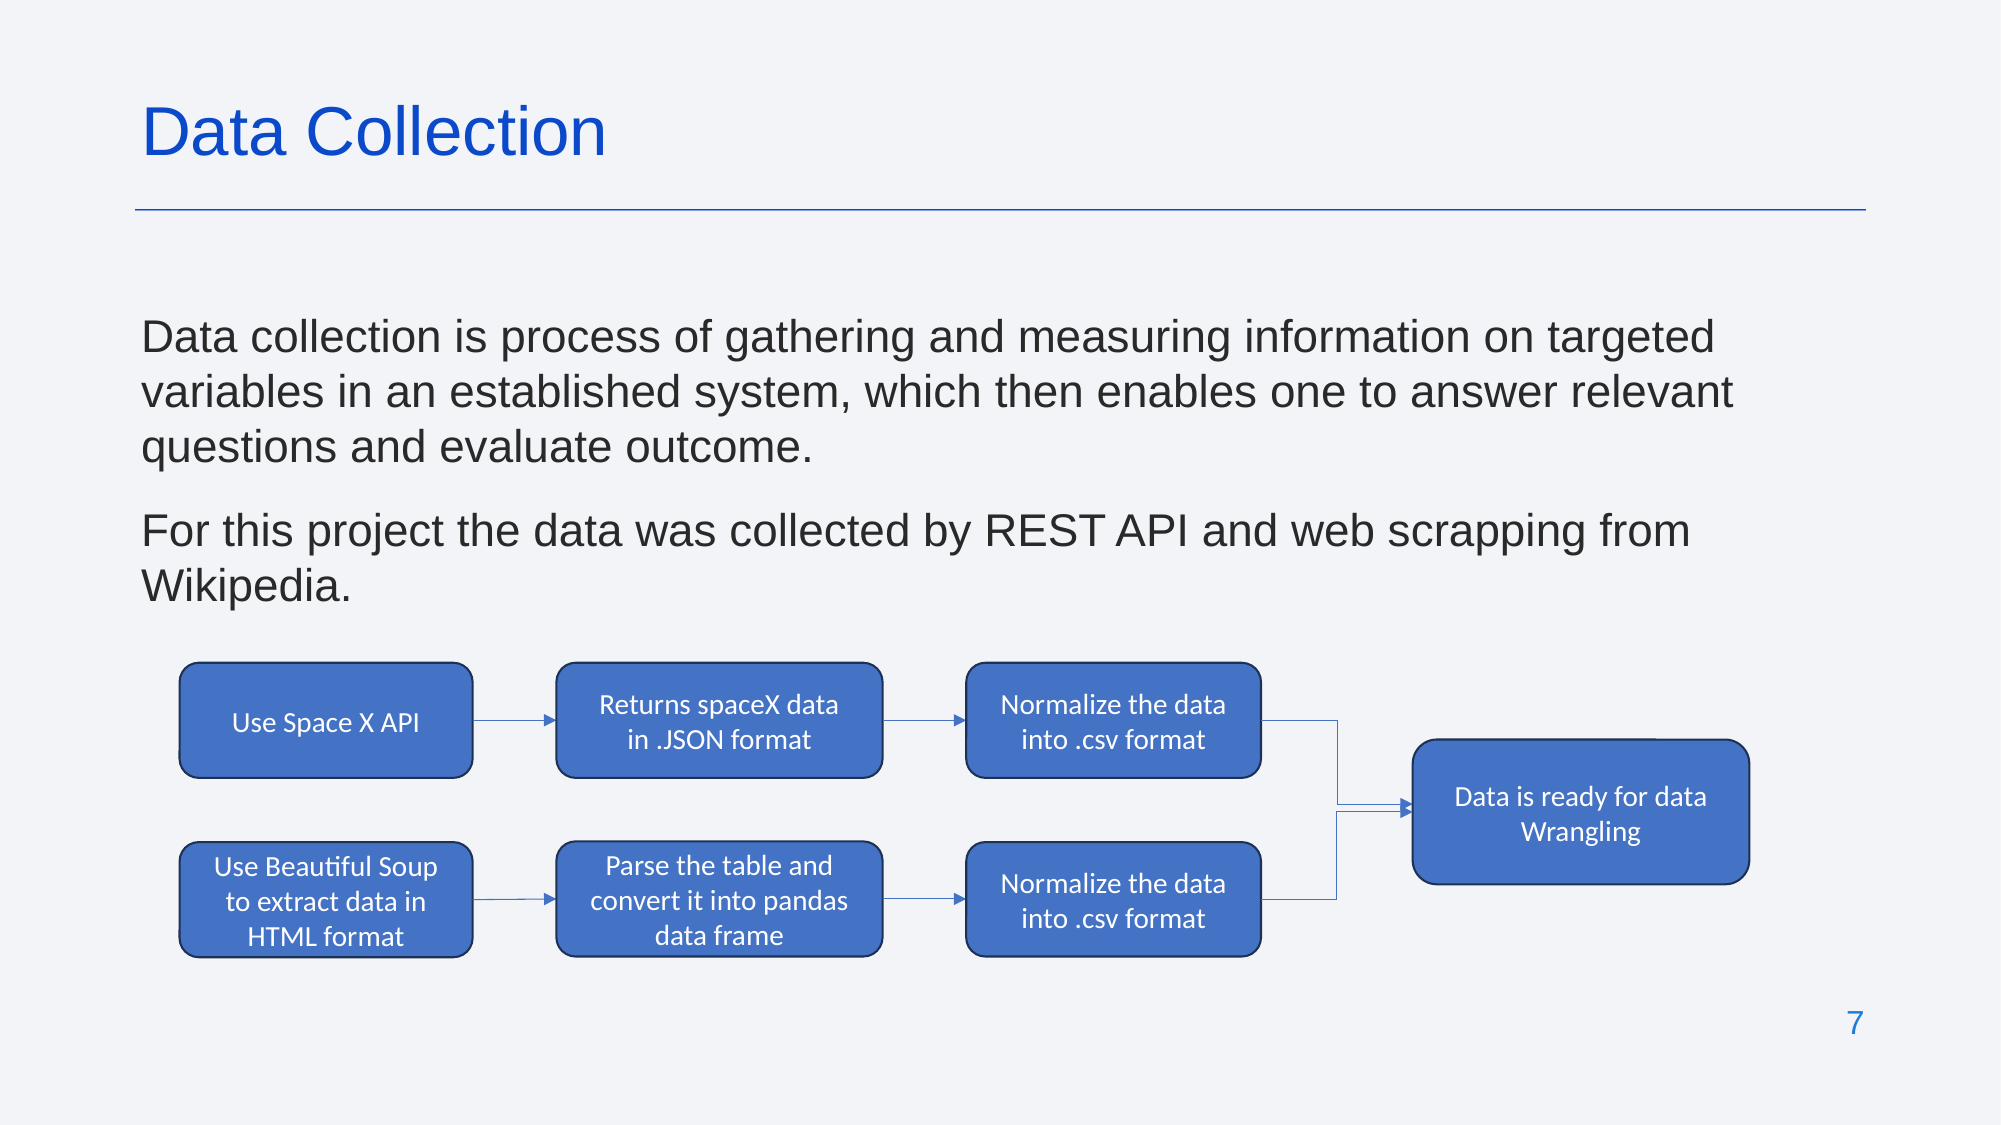

Data Collection
Data collection is process of gathering and measuring information on targeted variables in an established system, which then enables one to answer relevant questions and evaluate outcome.
For this project the data was collected by REST API and web scrapping from Wikipedia.

Use Space X API
Returns spaceX data in .JSON format
Normalize the data into .csv format
Data is ready for data Wrangling
Parse the table and convert it into pandas data frame
Use Beautiful Soup to extract data in HTML format
Normalize the data into .csv format
7